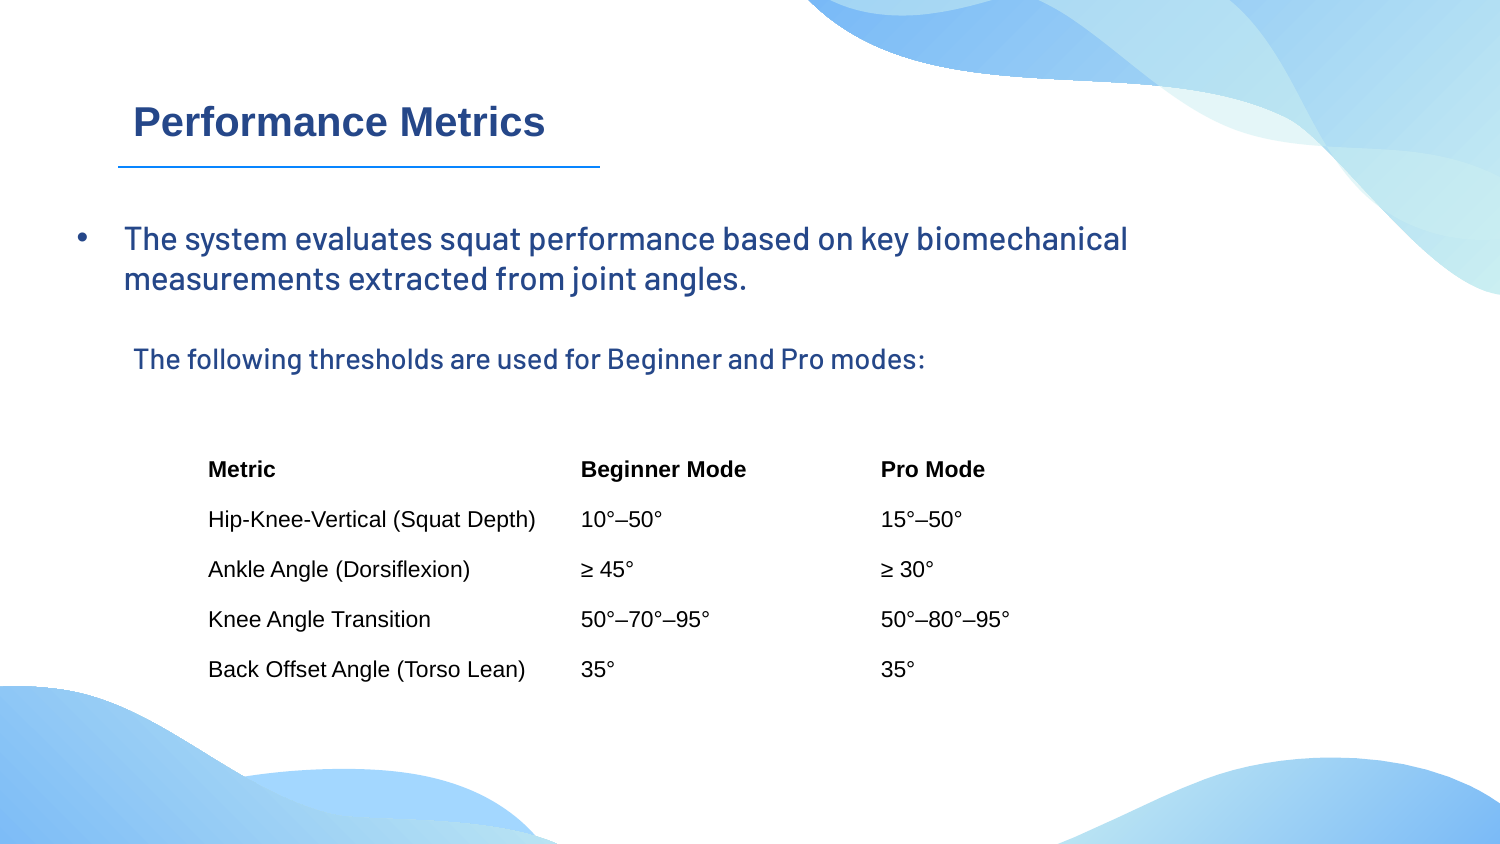

Performance Metrics
The system evaluates squat performance based on key biomechanical measurements extracted from joint angles.
The following thresholds are used for Beginner and Pro modes:
| Metric | Beginner Mode | Pro Mode |
| --- | --- | --- |
| Hip-Knee-Vertical (Squat Depth) | 10°–50° | 15°–50° |
| Ankle Angle (Dorsiflexion) | ≥ 45° | ≥ 30° |
| Knee Angle Transition | 50°–70°–95° | 50°–80°–95° |
| Back Offset Angle (Torso Lean) | 35° | 35° |